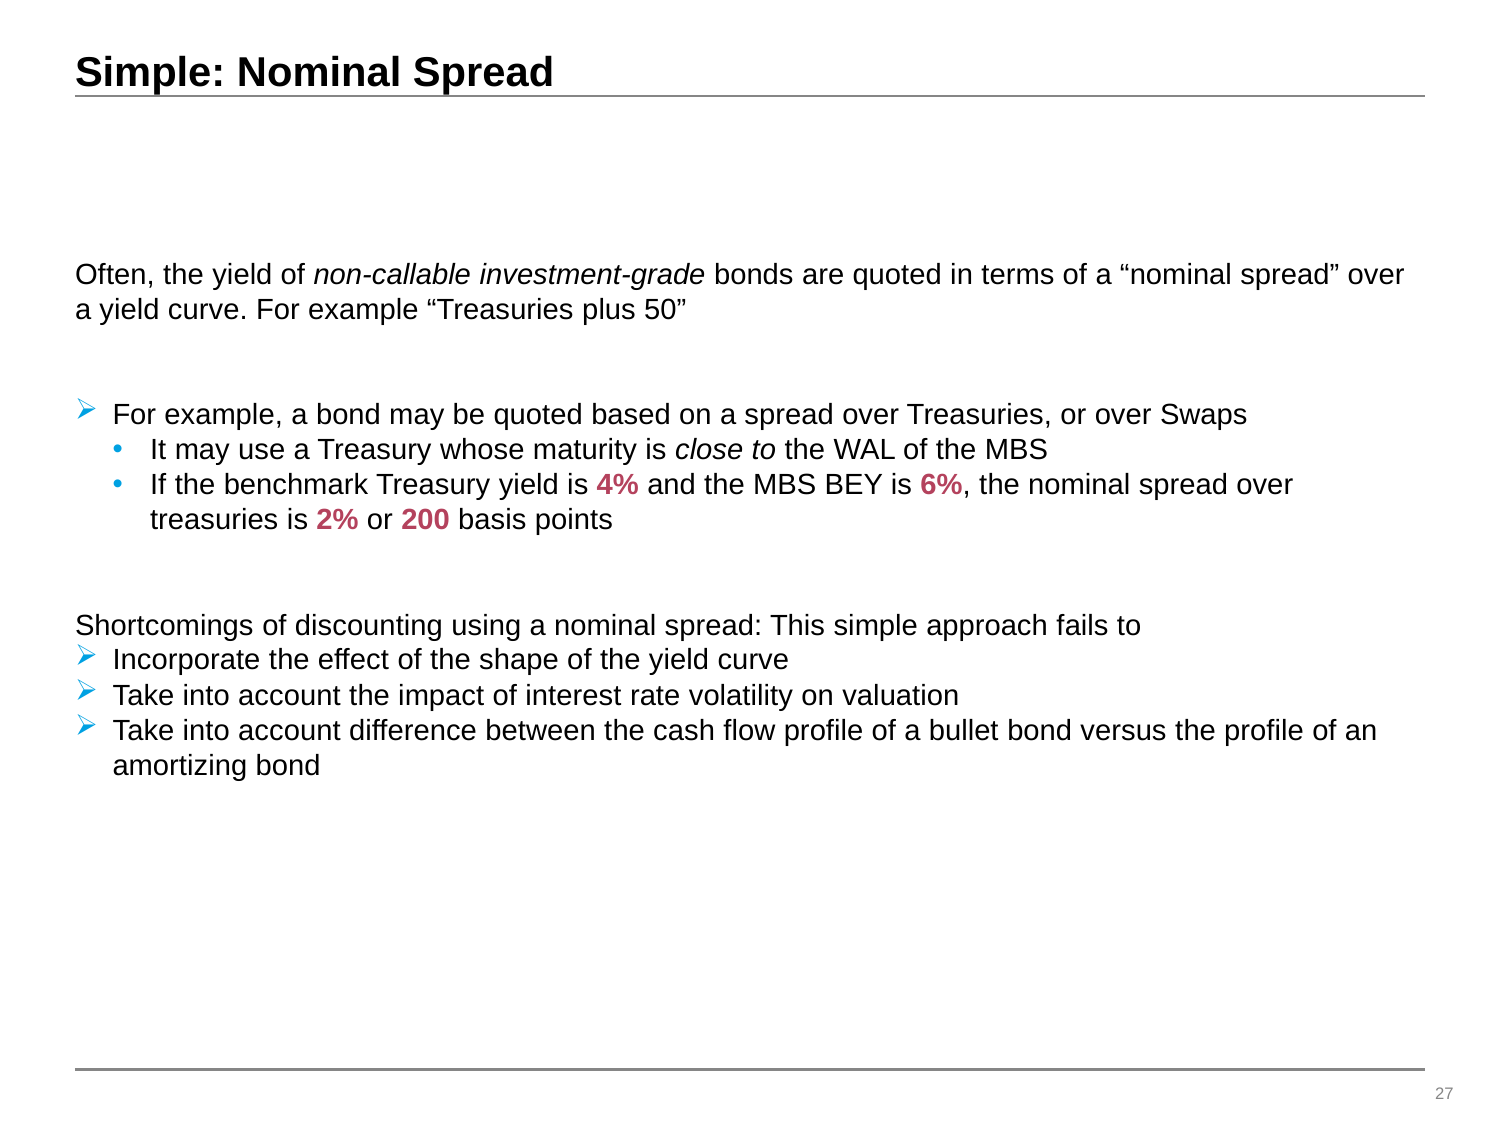

# Simple: Nominal Spread
Often, the yield of non-callable investment-grade bonds are quoted in terms of a “nominal spread” over a yield curve. For example “Treasuries plus 50”

For example, a bond may be quoted based on a spread over Treasuries, or over Swaps
It may use a Treasury whose maturity is close to the WAL of the MBS
If the benchmark Treasury yield is 4% and the MBS BEY is 6%, the nominal spread over treasuries is 2% or 200 basis points

Shortcomings of discounting using a nominal spread: This simple approach fails to
Incorporate the effect of the shape of the yield curve
Take into account the impact of interest rate volatility on valuation
Take into account difference between the cash flow profile of a bullet bond versus the profile of an amortizing bond